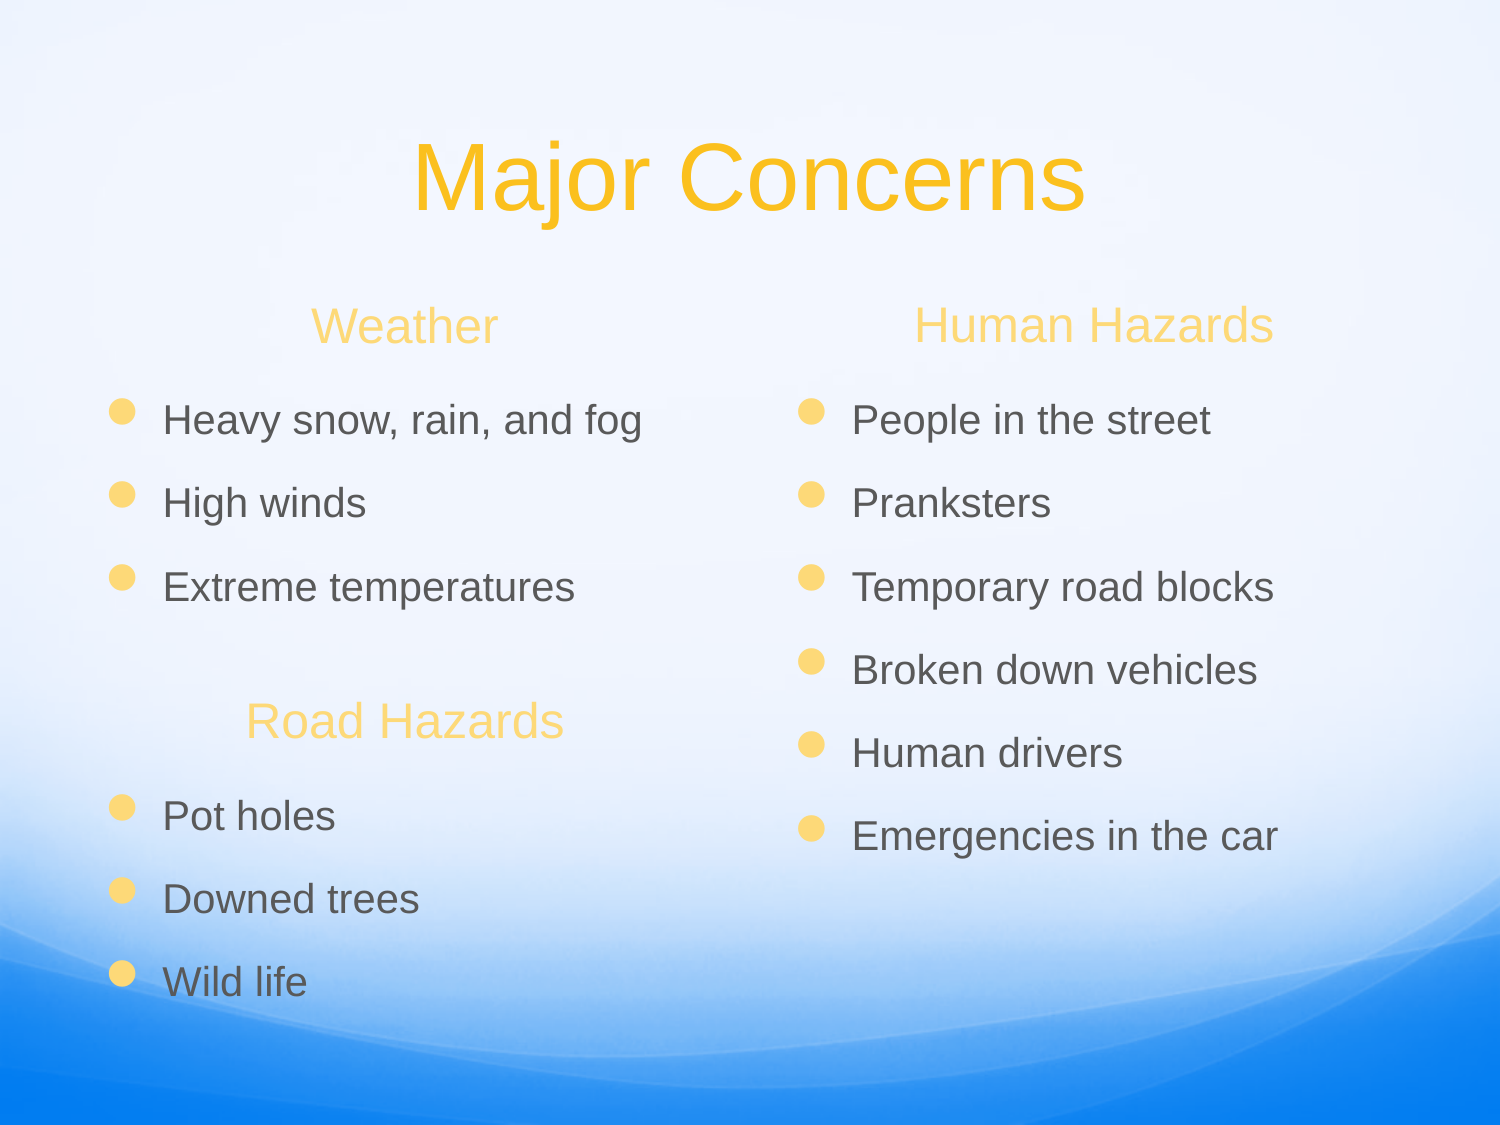

# Major Concerns
Human Hazards
Weather
Heavy snow, rain, and fog
High winds
Extreme temperatures
People in the street
Pranksters
Temporary road blocks
Broken down vehicles
Human drivers
Emergencies in the car
Road Hazards
Pot holes
Downed trees
Wild life